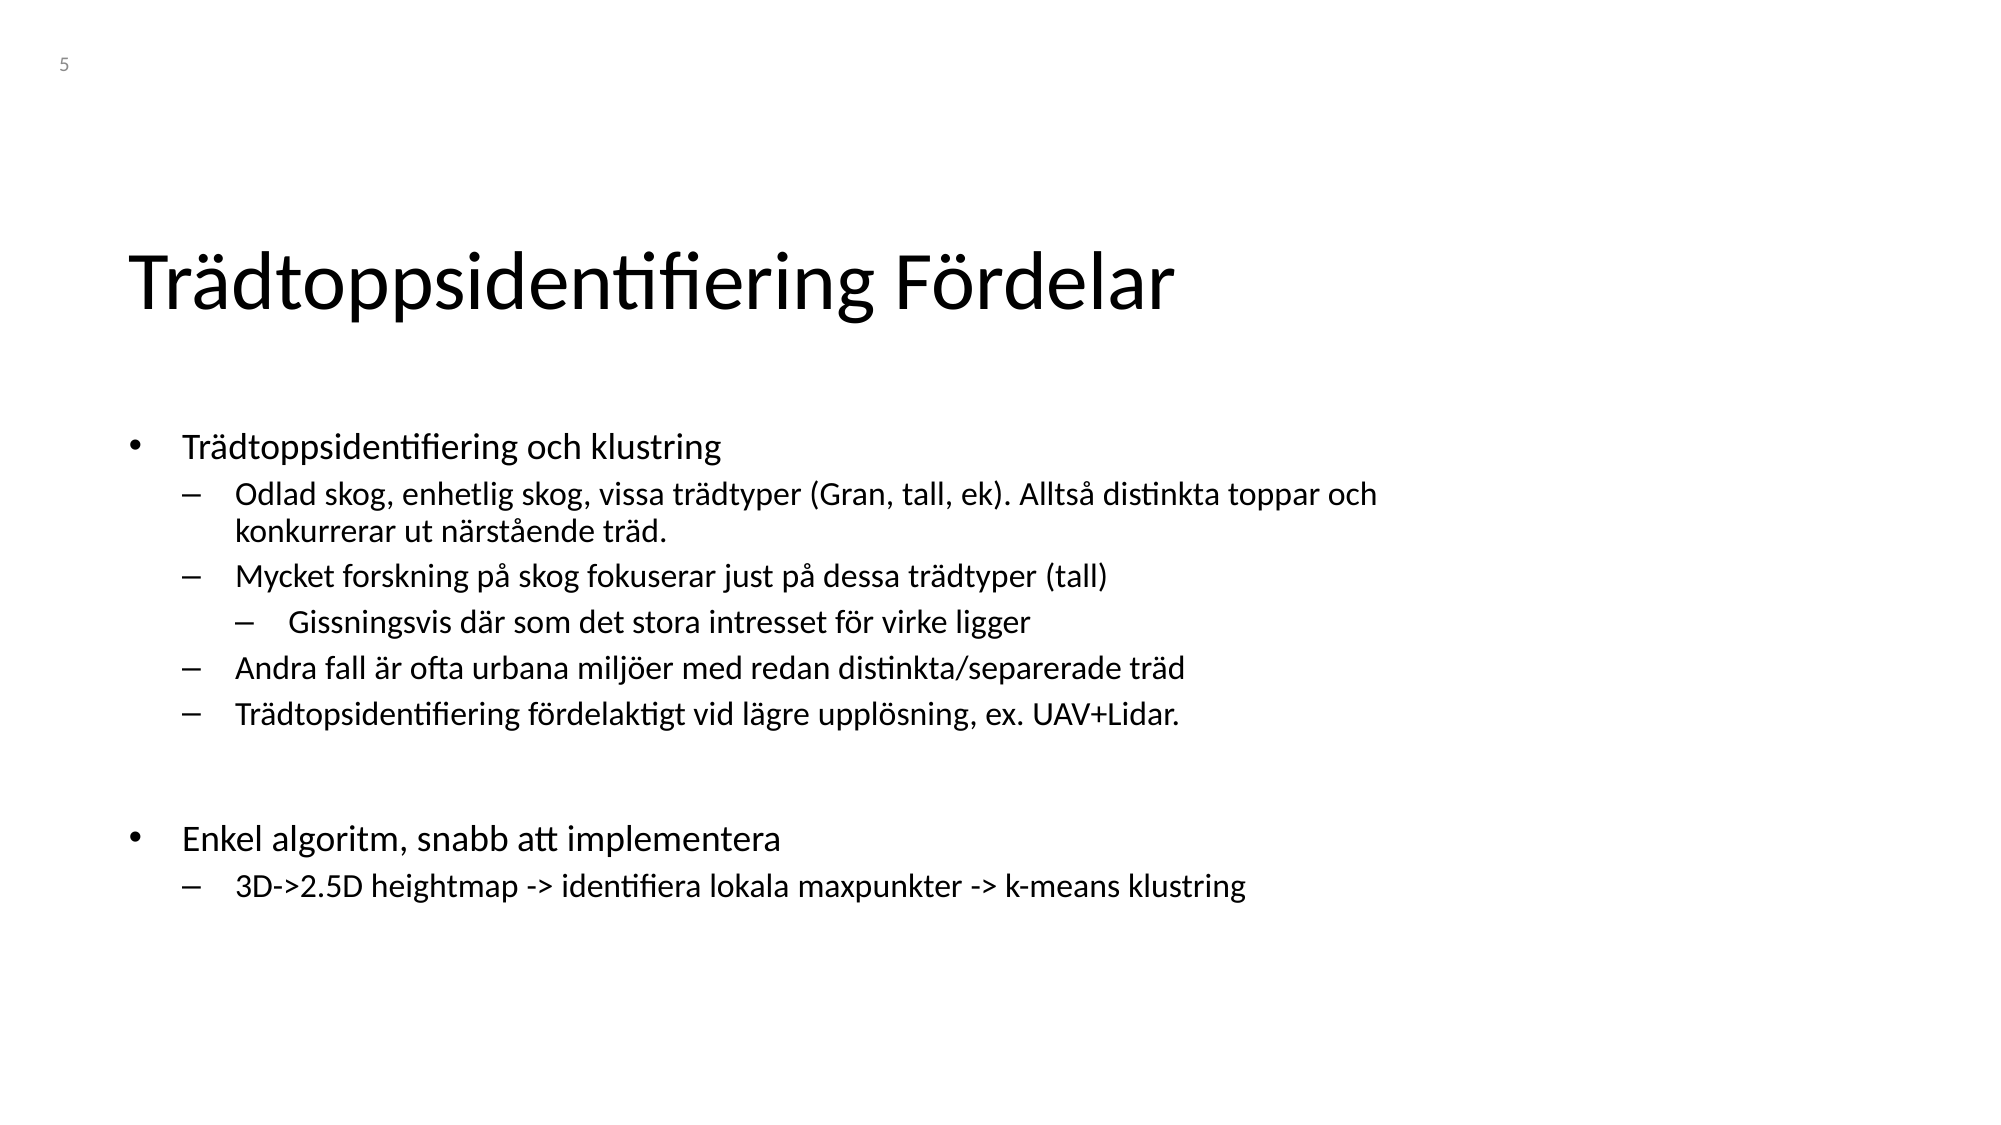

5

# Trädtoppsidentifiering Fördelar
Trädtoppsidentifiering och klustring
Odlad skog, enhetlig skog, vissa trädtyper (Gran, tall, ek). Alltså distinkta toppar och konkurrerar ut närstående träd.
Mycket forskning på skog fokuserar just på dessa trädtyper (tall)
Gissningsvis där som det stora intresset för virke ligger
Andra fall är ofta urbana miljöer med redan distinkta/separerade träd
Trädtopsidentifiering fördelaktigt vid lägre upplösning, ex. UAV+Lidar.

Enkel algoritm, snabb att implementera
3D->2.5D heightmap -> identifiera lokala maxpunkter -> k-means klustring